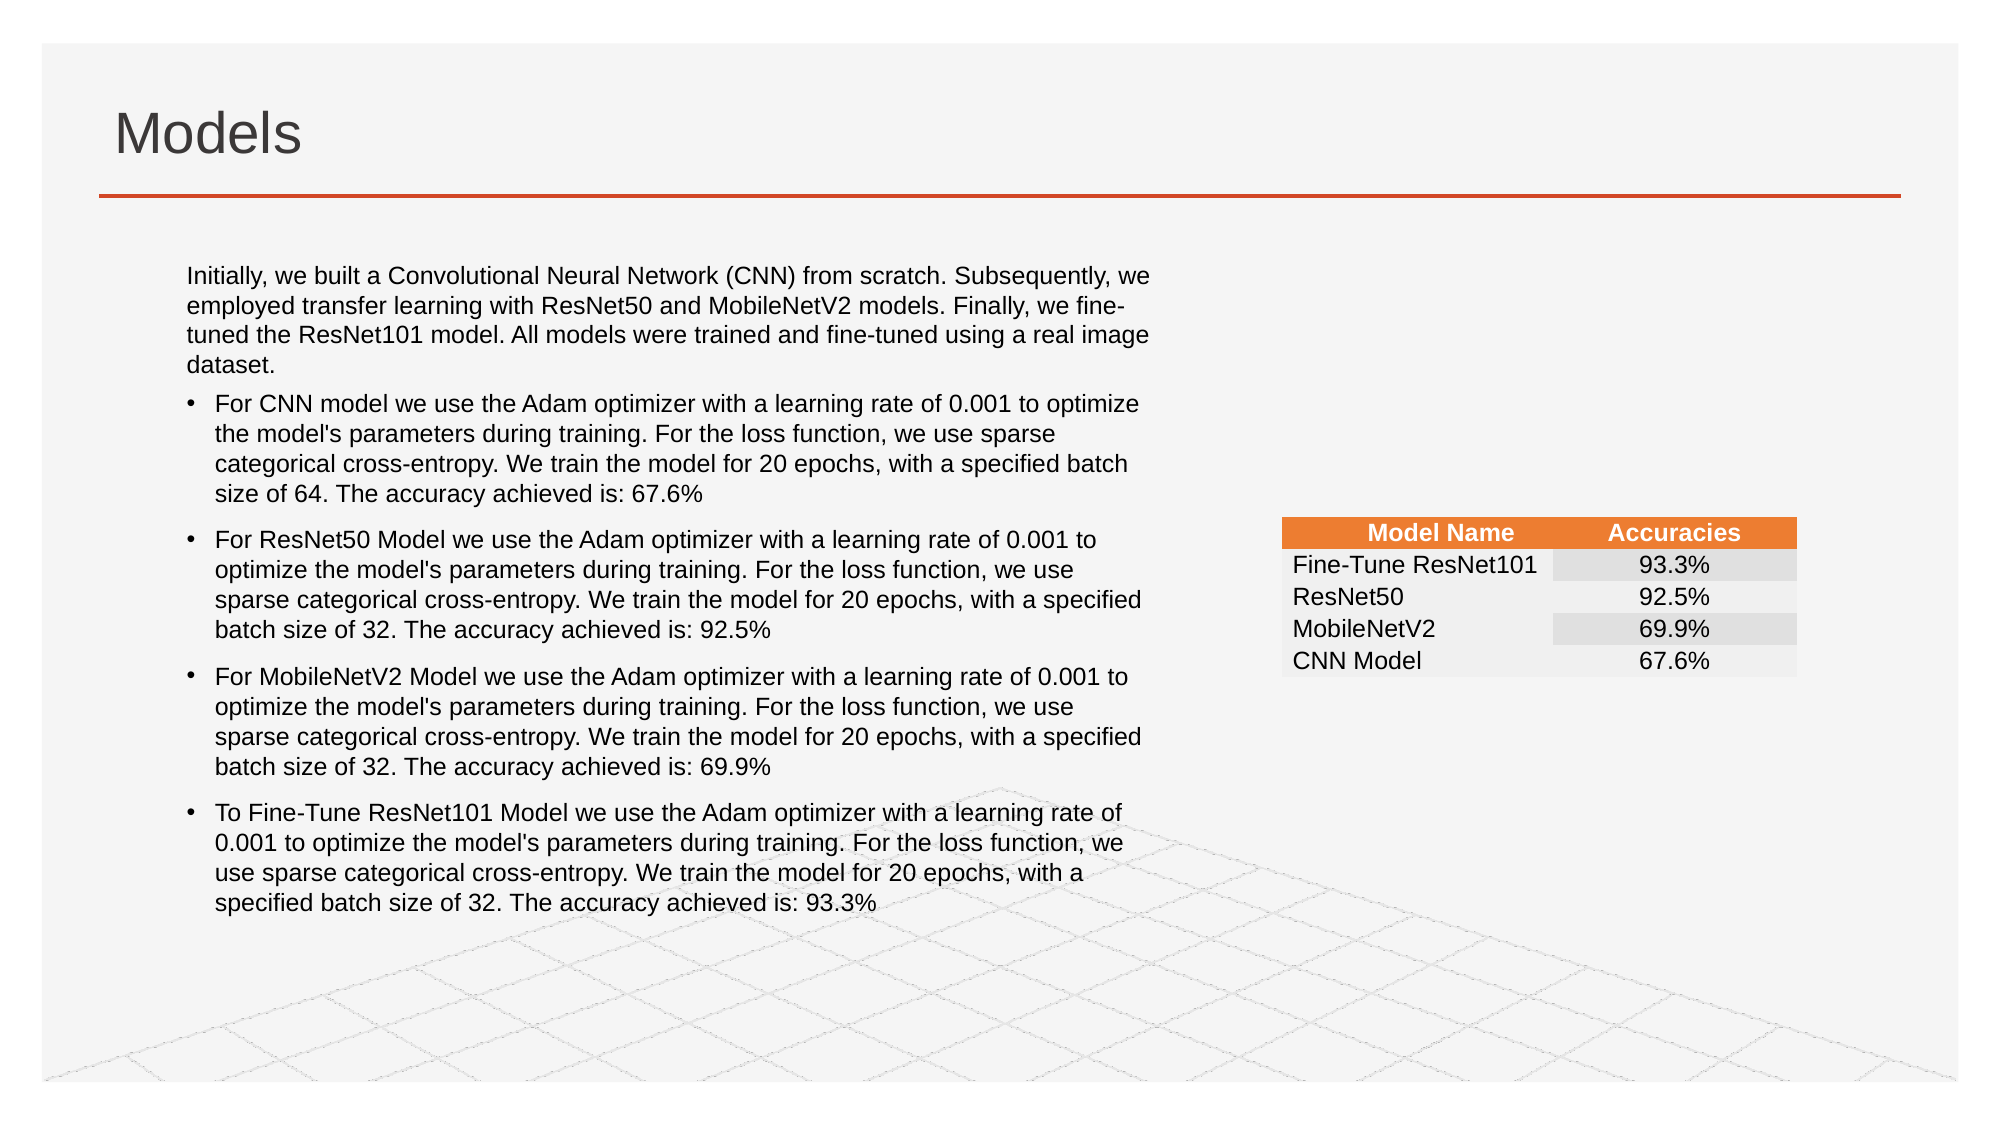

# Models
Initially, we built a Convolutional Neural Network (CNN) from scratch. Subsequently, we employed transfer learning with ResNet50 and MobileNetV2 models. Finally, we fine-tuned the ResNet101 model. All models were trained and fine-tuned using a real image dataset.
For CNN model we use the Adam optimizer with a learning rate of 0.001 to optimize the model's parameters during training. For the loss function, we use sparse categorical cross-entropy. We train the model for 20 epochs, with a specified batch size of 64. The accuracy achieved is: 67.6%
For ResNet50 Model we use the Adam optimizer with a learning rate of 0.001 to optimize the model's parameters during training. For the loss function, we use sparse categorical cross-entropy. We train the model for 20 epochs, with a specified batch size of 32. The accuracy achieved is: 92.5%
| Model Name | Accuracies |
| --- | --- |
| Fine-Tune ResNet101 | 93.3% |
| ResNet50 | 92.5% |
| MobileNetV2 | 69.9% |
| CNN Model | 67.6% |
For MobileNetV2 Model we use the Adam optimizer with a learning rate of 0.001 to optimize the model's parameters during training. For the loss function, we use sparse categorical cross-entropy. We train the model for 20 epochs, with a specified batch size of 32. The accuracy achieved is: 69.9%
To Fine-Tune ResNet101 Model we use the Adam optimizer with a learning rate of 0.001 to optimize the model's parameters during training. For the loss function, we use sparse categorical cross-entropy. We train the model for 20 epochs, with a specified batch size of 32. The accuracy achieved is: 93.3%